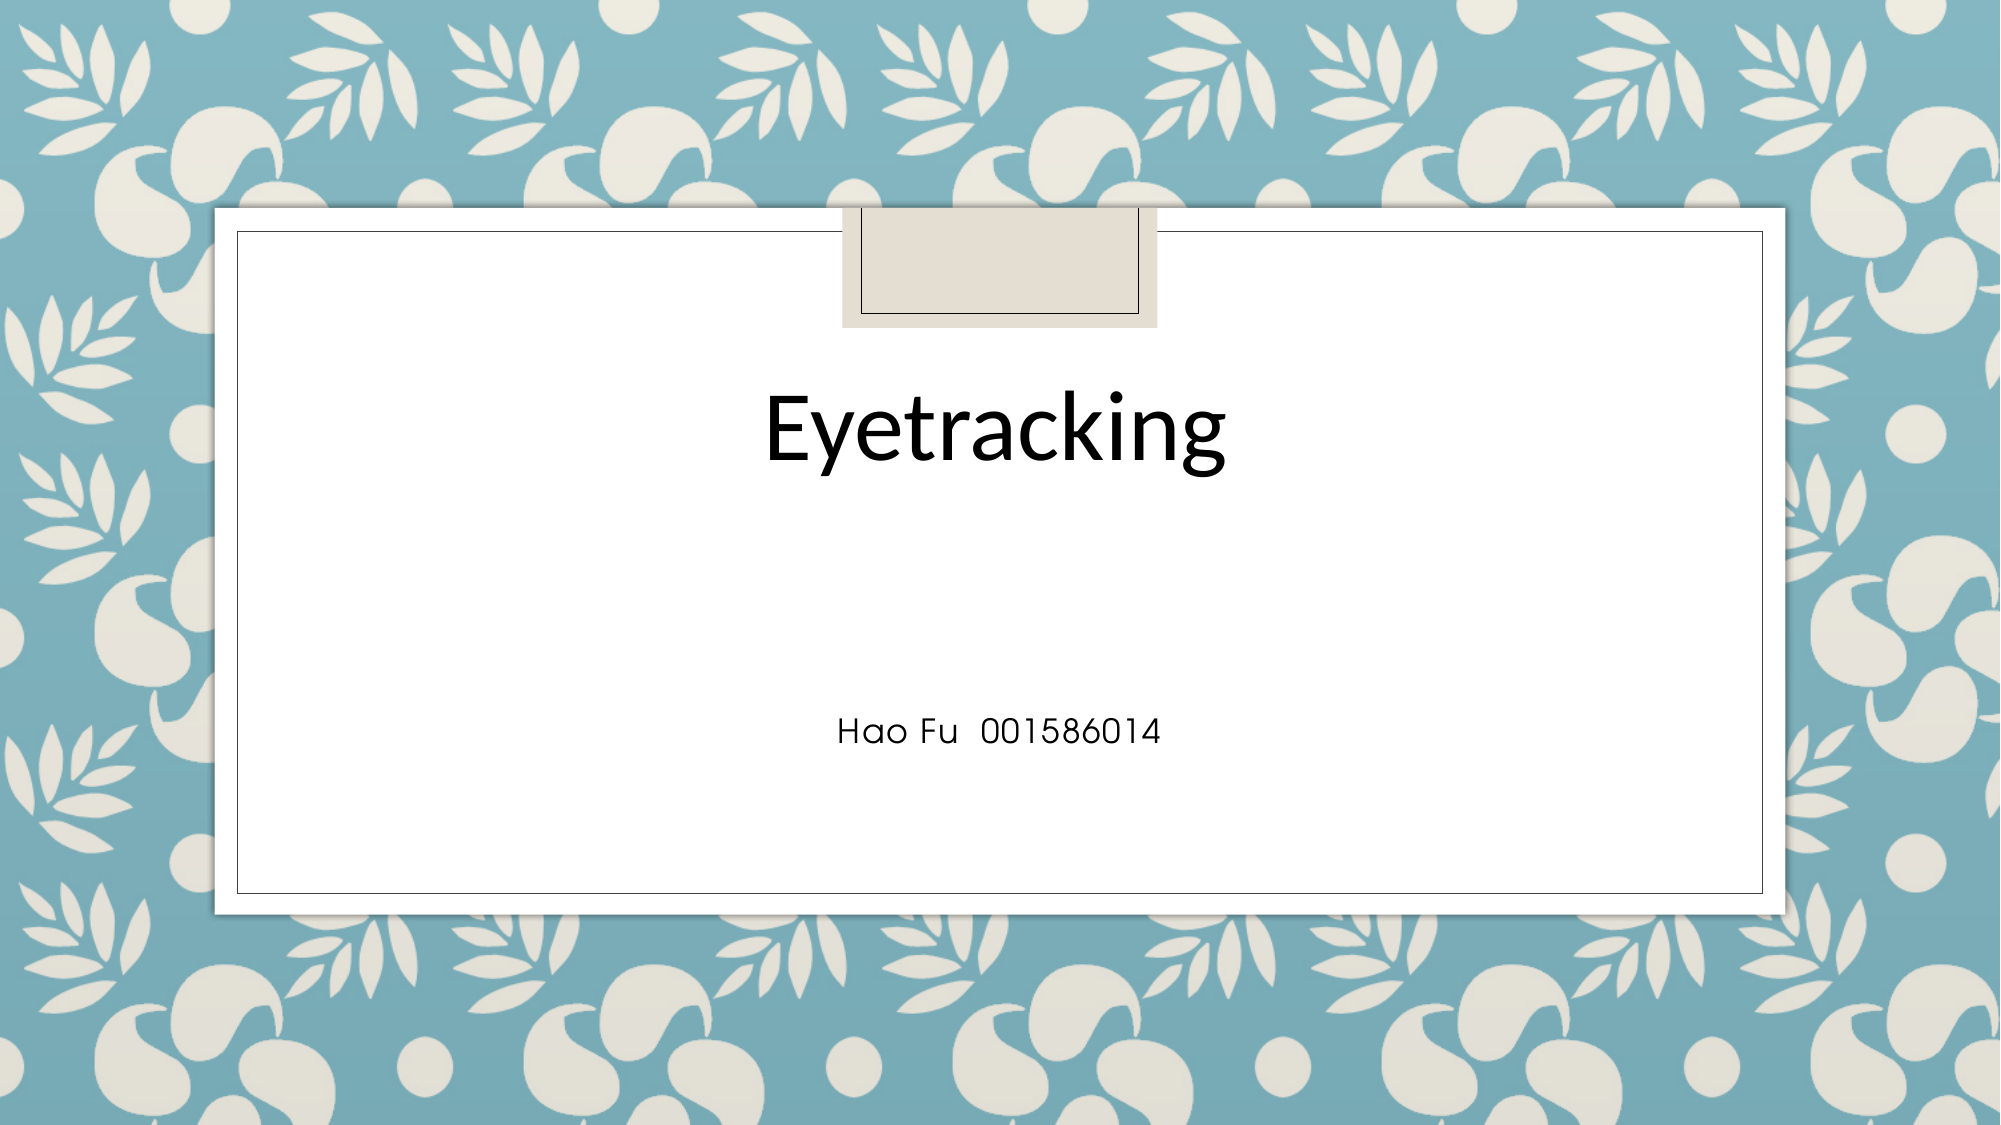

| Eyetracking |
| --- |
Hao Fu  001586014